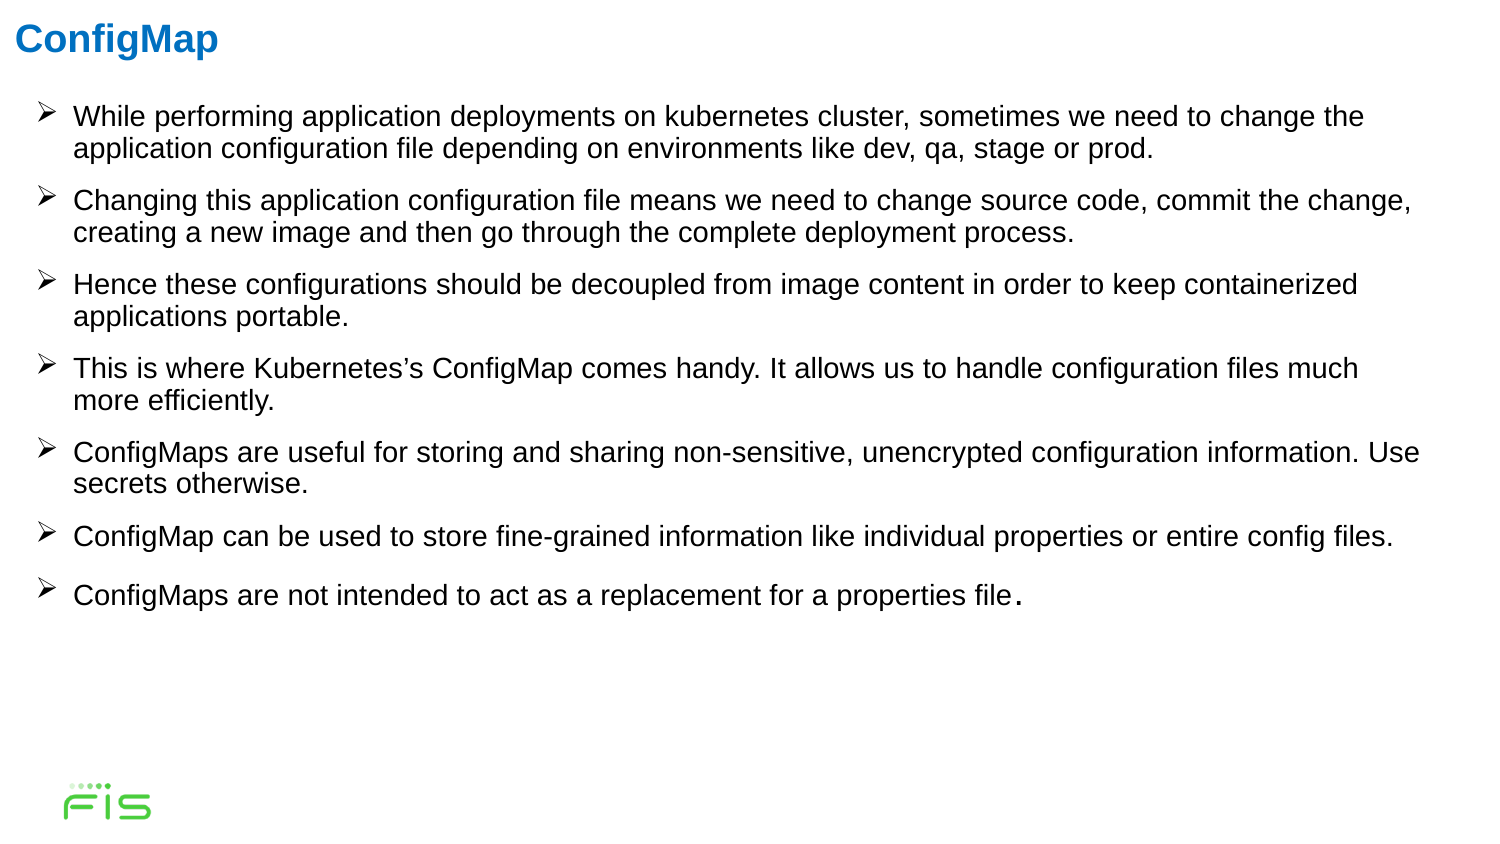

ConfigMap

While performing application deployments on kubernetes cluster, sometimes we need to change the application configuration file depending on environments like dev, qa, stage or prod.
Changing this application configuration file means we need to change source code, commit the change, creating a new image and then go through the complete deployment process.
Hence these configurations should be decoupled from image content in order to keep containerized applications portable.
This is where Kubernetes’s ConfigMap comes handy. It allows us to handle configuration files much more efficiently.
ConfigMaps are useful for storing and sharing non-sensitive, unencrypted configuration information. Use secrets otherwise.
ConfigMap can be used to store fine-grained information like individual properties or entire config files.
ConfigMaps are not intended to act as a replacement for a properties file.